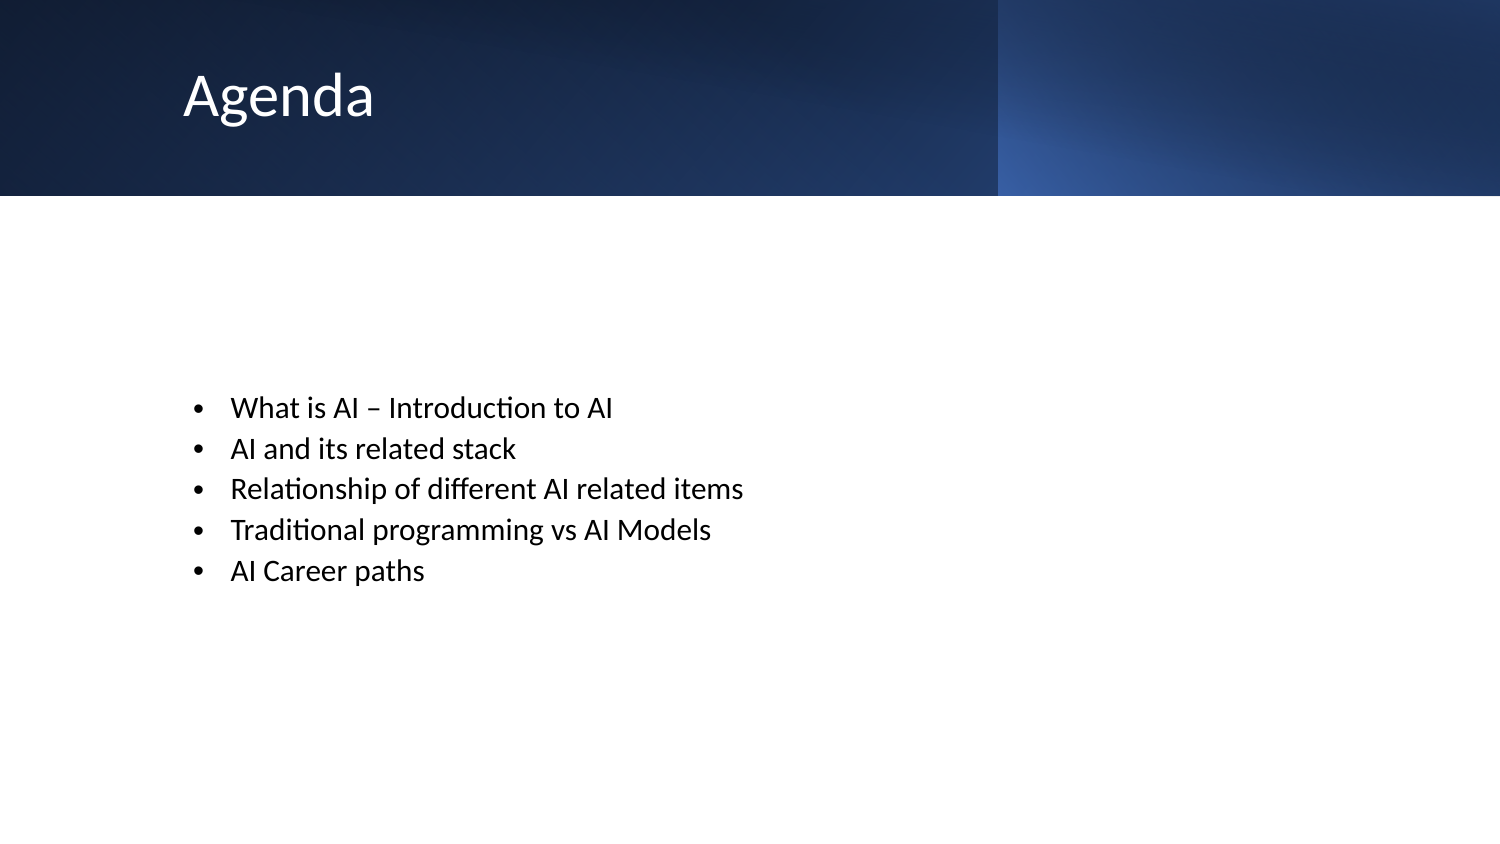

Agenda
What is AI – Introduction to AI
AI and its related stack
Relationship of different AI related items
Traditional programming vs AI Models
AI Career paths